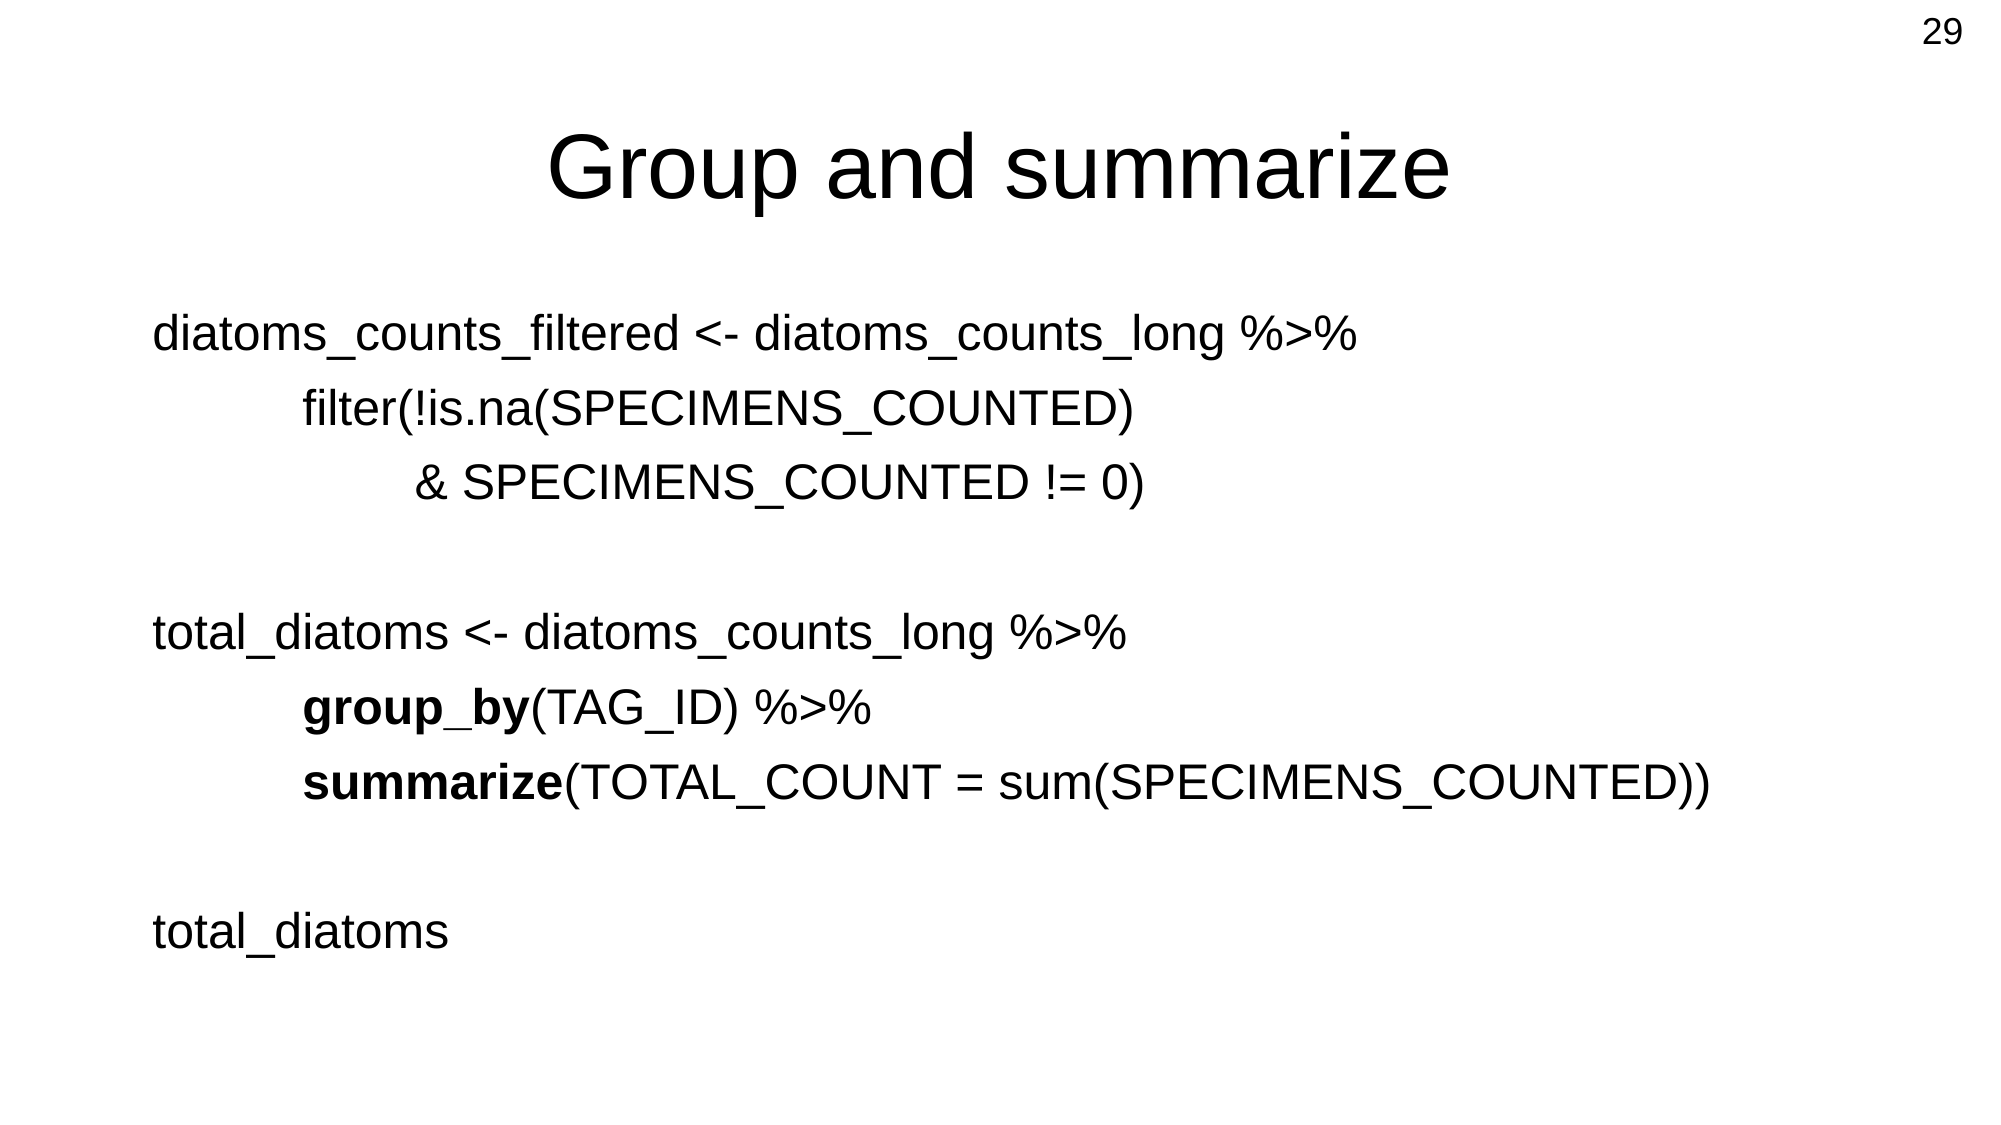

29
# Group and summarize
diatoms_counts_filtered <- diatoms_counts_long %>%
	filter(!is.na(SPECIMENS_COUNTED)
 	        & SPECIMENS_COUNTED != 0)

total_diatoms <- diatoms_counts_long %>%
	group_by(TAG_ID) %>%
 	summarize(TOTAL_COUNT = sum(SPECIMENS_COUNTED))

total_diatoms